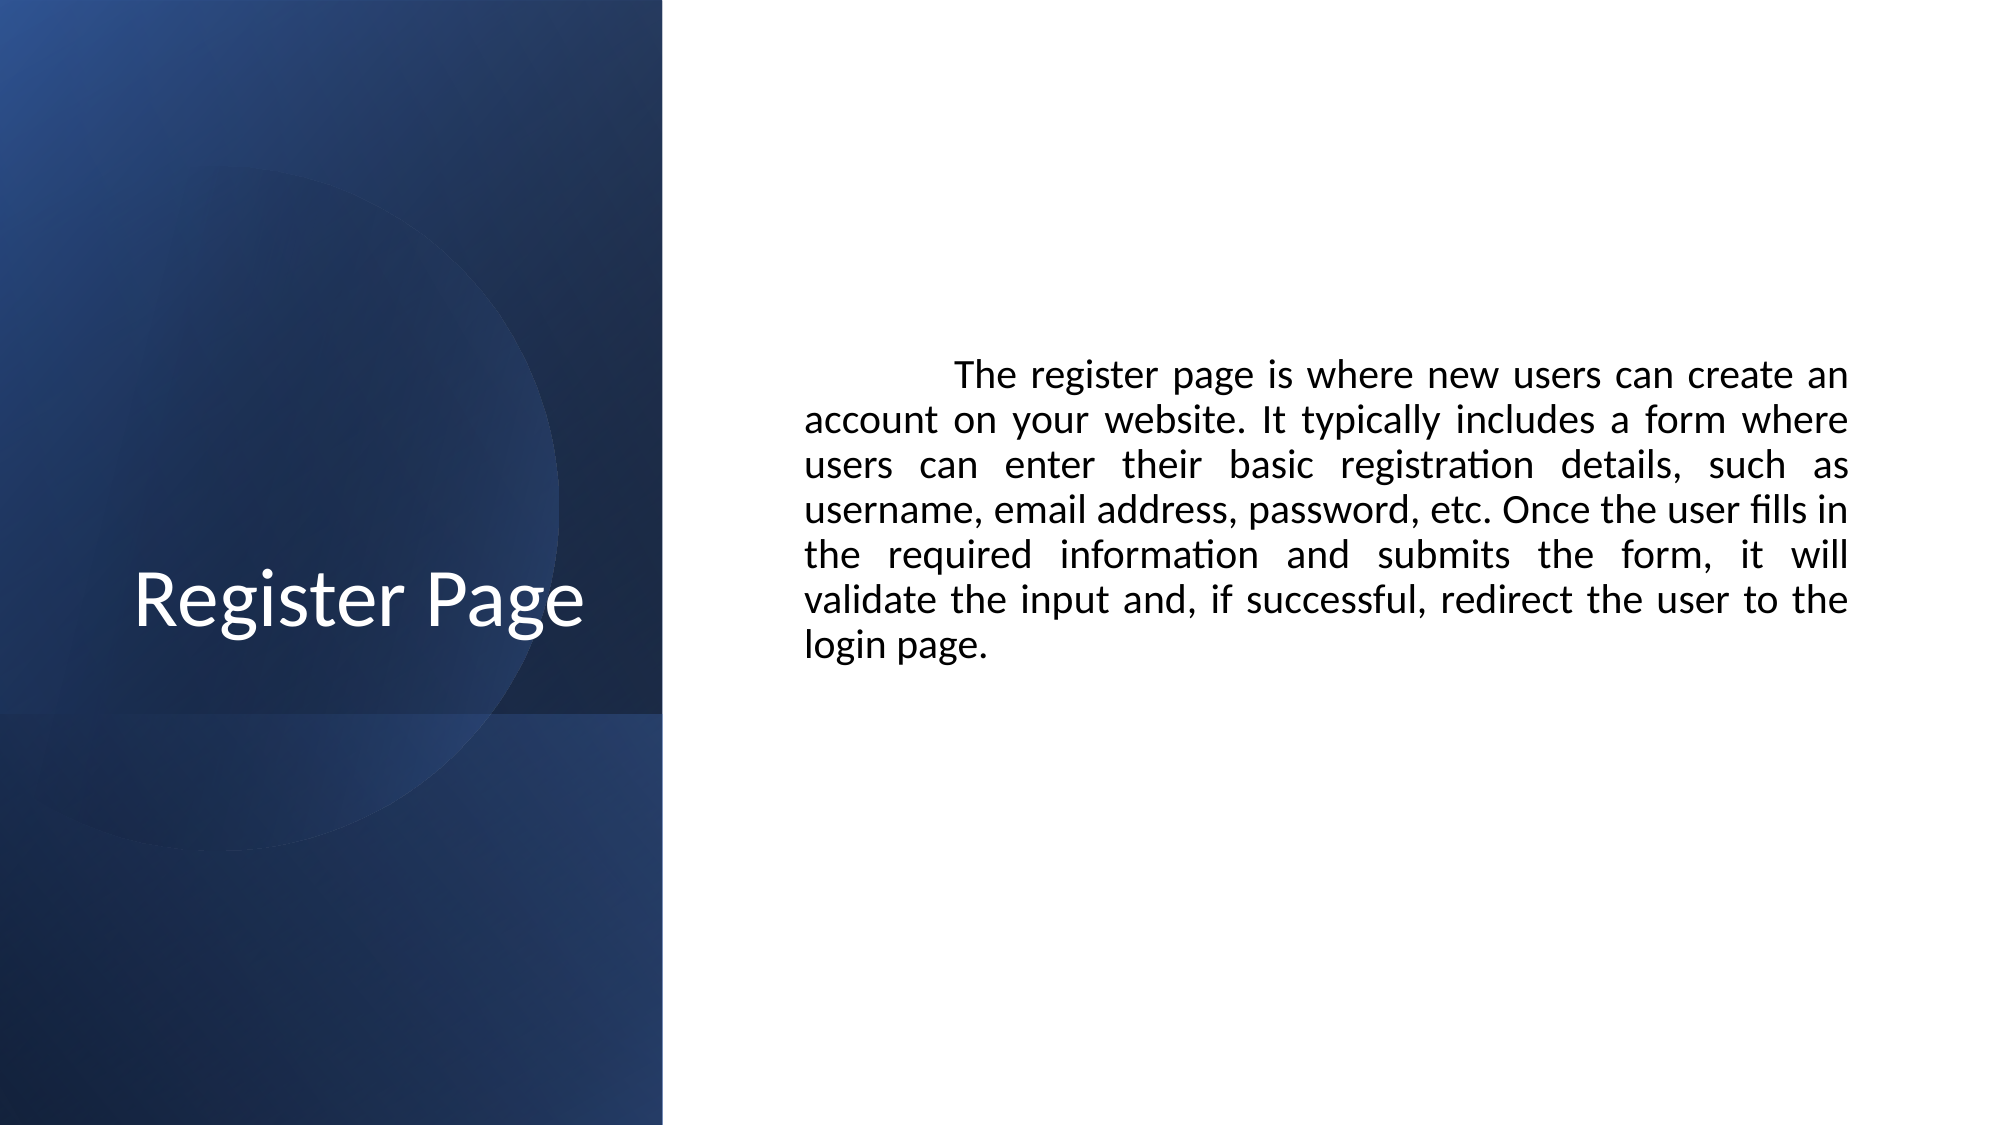

Register Page
	The register page is where new users can create an account on your website. It typically includes a form where users can enter their basic registration details, such as username, email address, password, etc. Once the user fills in the required information and submits the form, it will validate the input and, if successful, redirect the user to the login page.